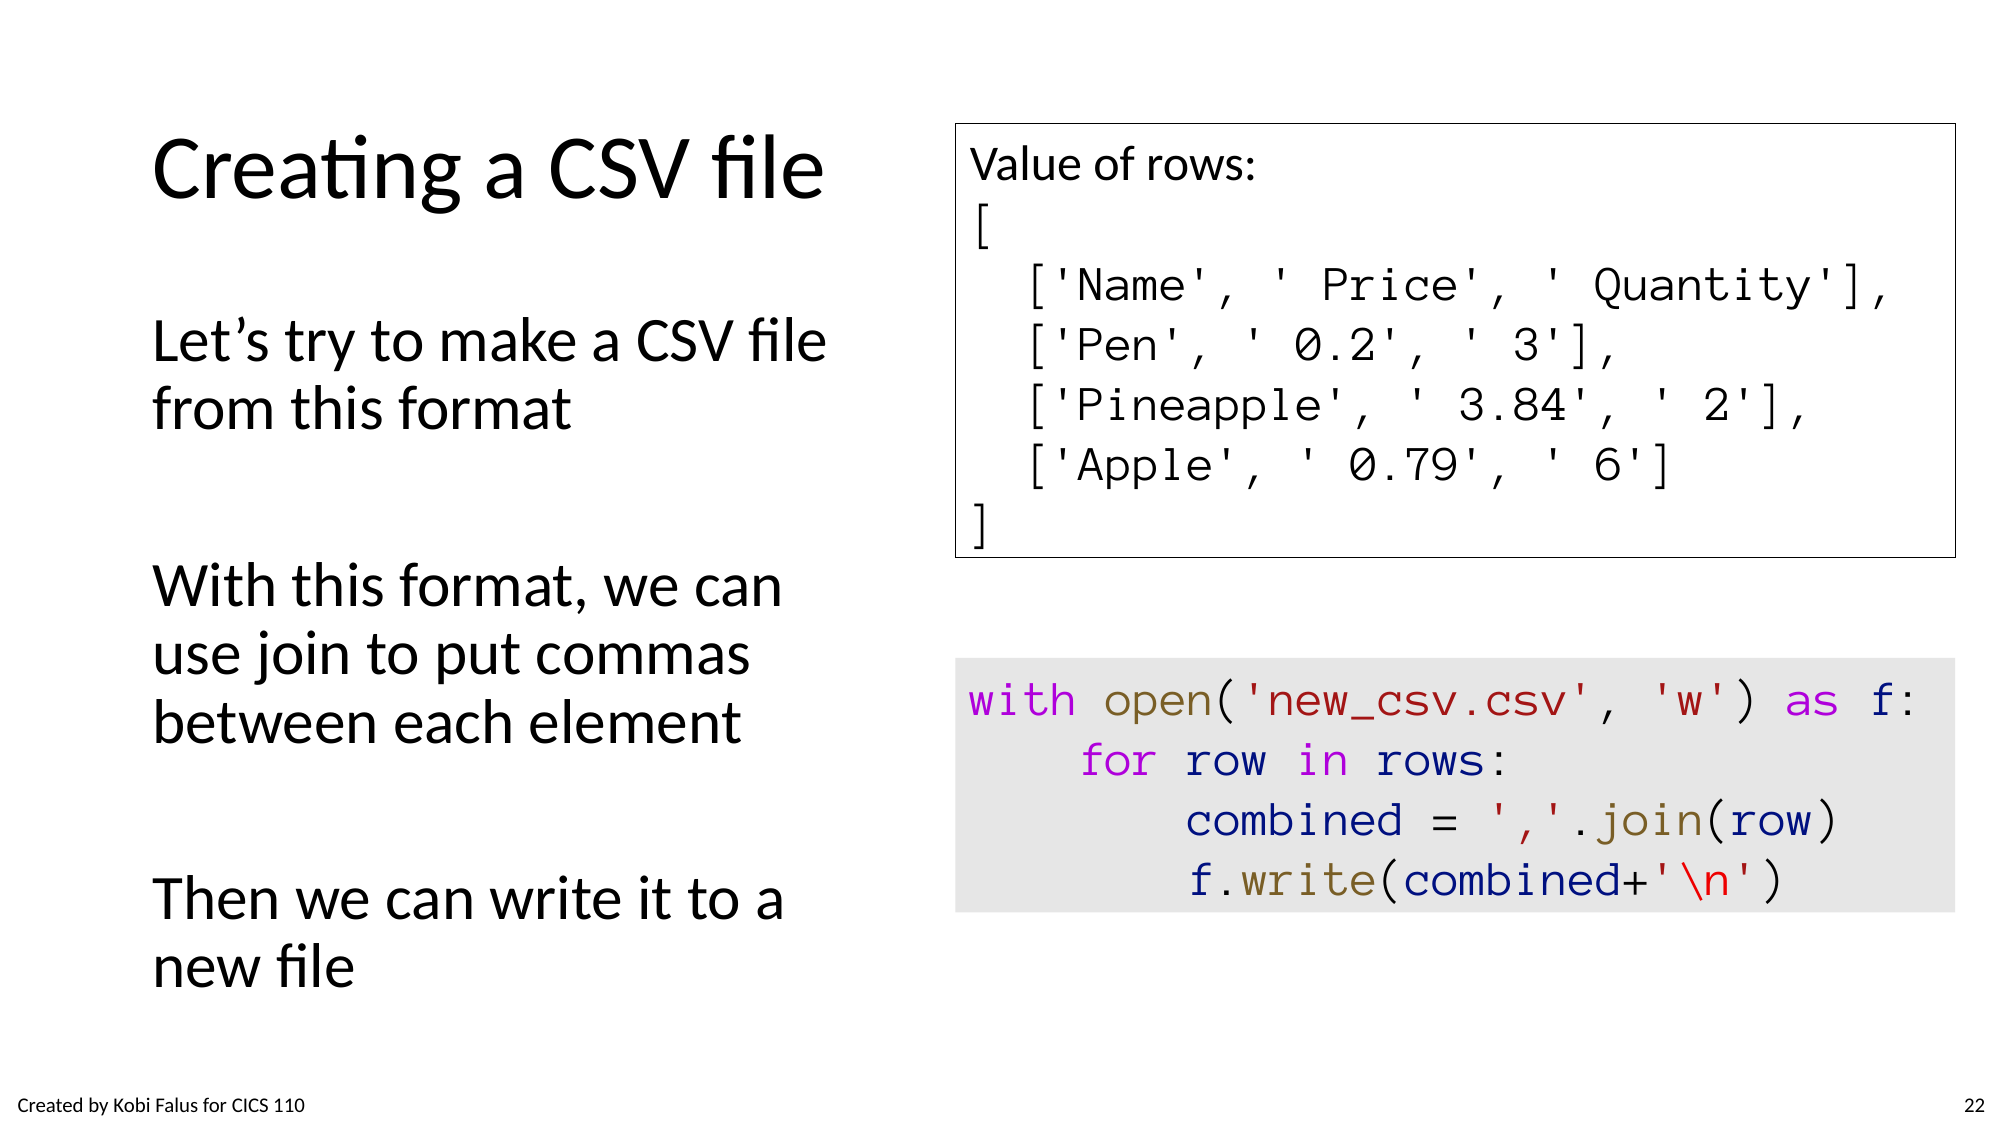

# Creating a CSV file
Value of rows:
[
  ['Name', ' Price', ' Quantity'],
  ['Pen', ' 0.2', ' 3'],
  ['Pineapple', ' 3.84', ' 2'],
  ['Apple', ' 0.79', ' 6']
]
Let’s try to make a CSV file from this format

With this format, we can use join to put commas between each element

Then we can write it to a new file
with open('new_csv.csv', 'w') as f:
    for row in rows:
        combined = ','.join(row)
        f.write(combined+'\n')